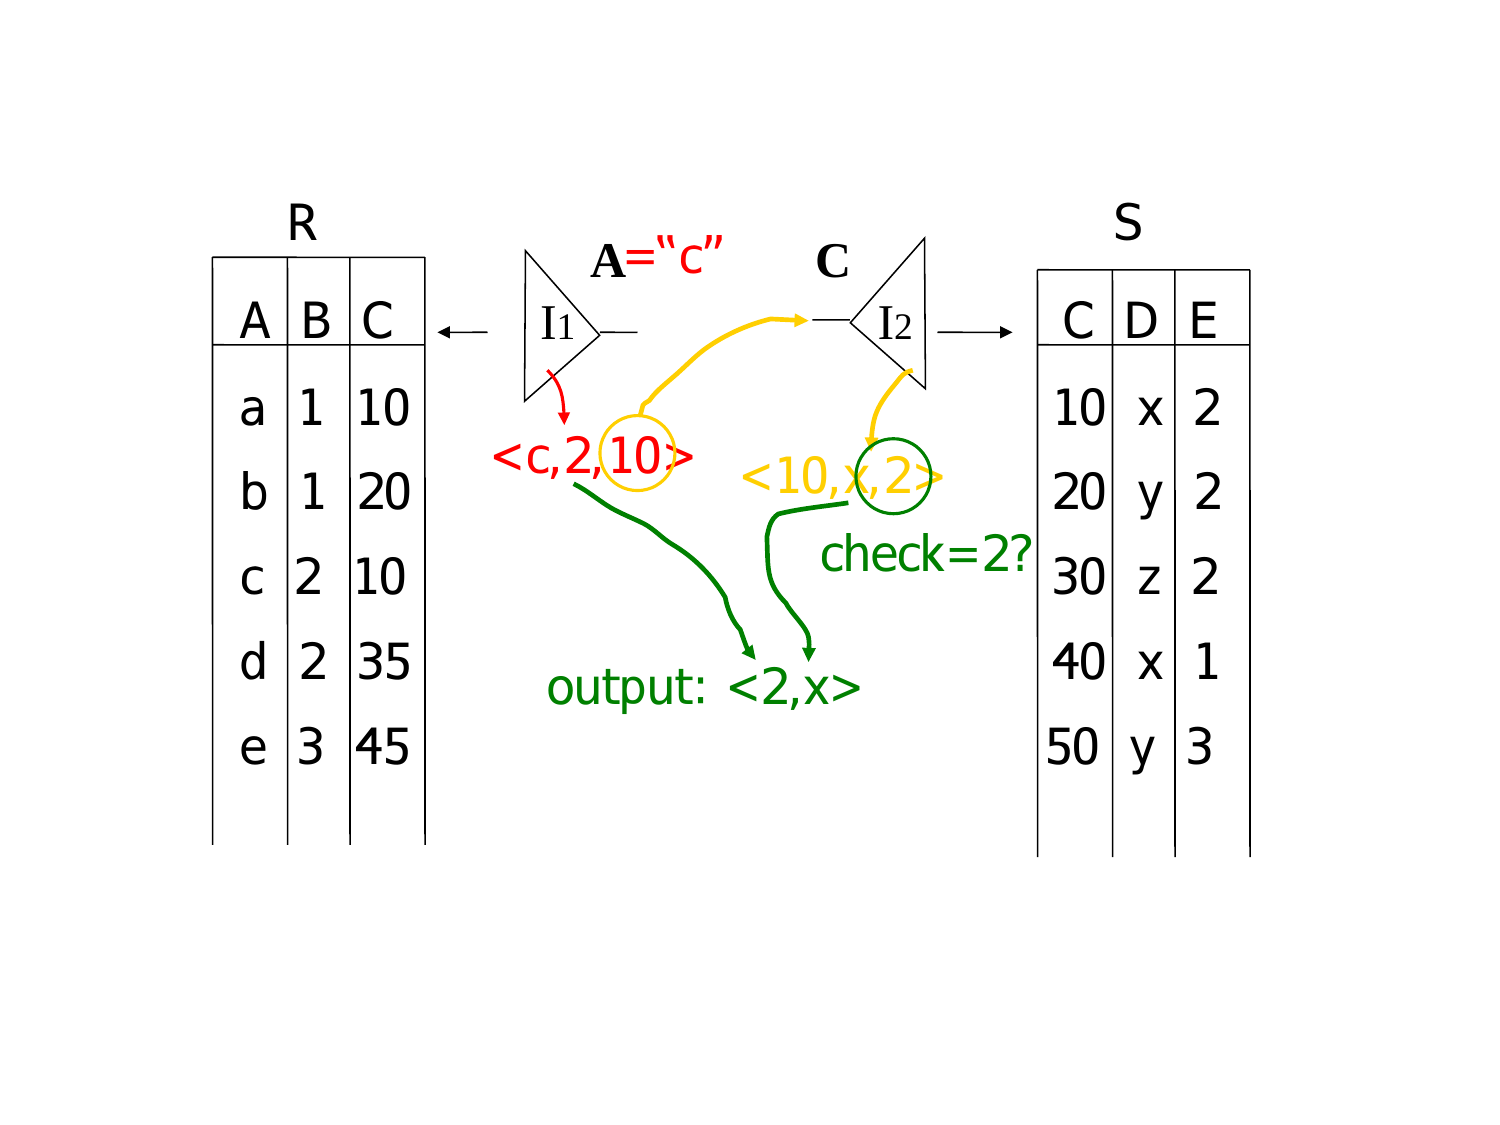

R					        S
A  B  C				    C  D  E
a  1  10             			    10  x  2
b  1  20				    20  y  2
c  2  10		       		    30  z  2
d  2  35		       		    40  x  1
e  3  45                                         50  y  3

=“c”

<c,2,10>
A
C

I1
I2

<10,x,2>

check=2?
output: <2,x>